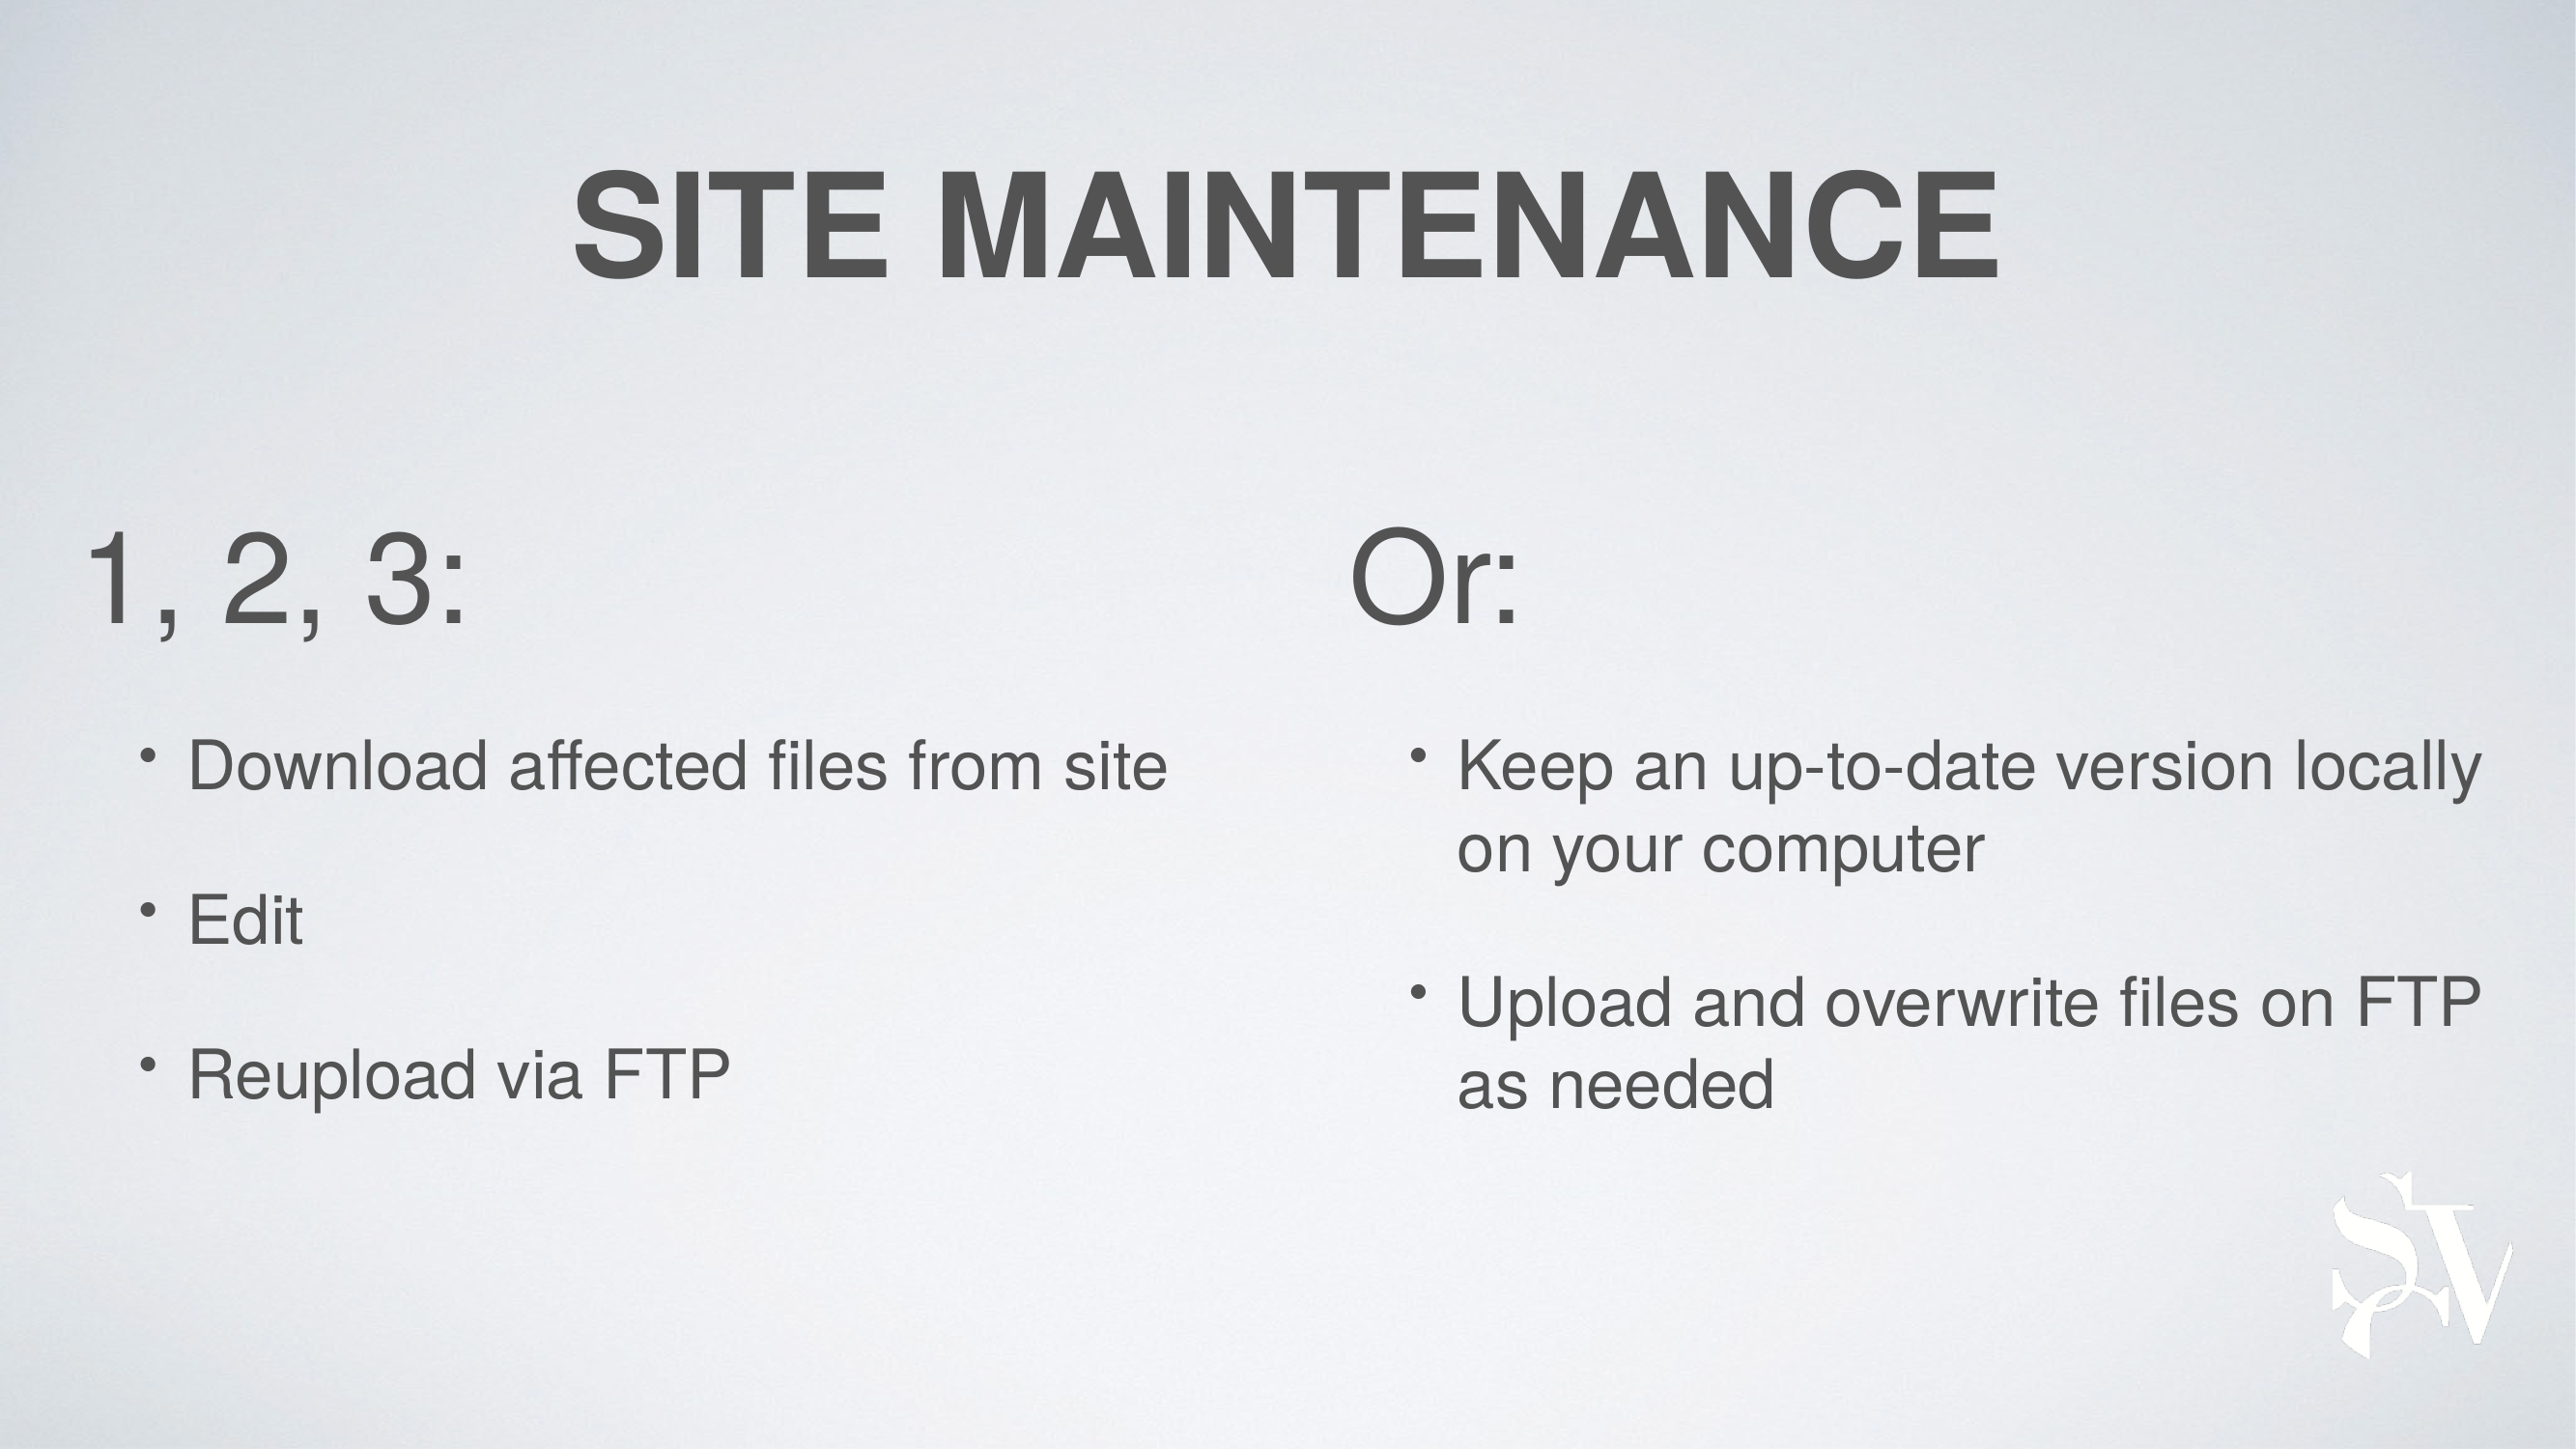

# SITE MAINTENANCE
1, 2, 3:
Download affected files from site
Edit
Reupload via FTP
Or:
Keep an up-to-date version locally on your computer
Upload and overwrite files on FTP as needed